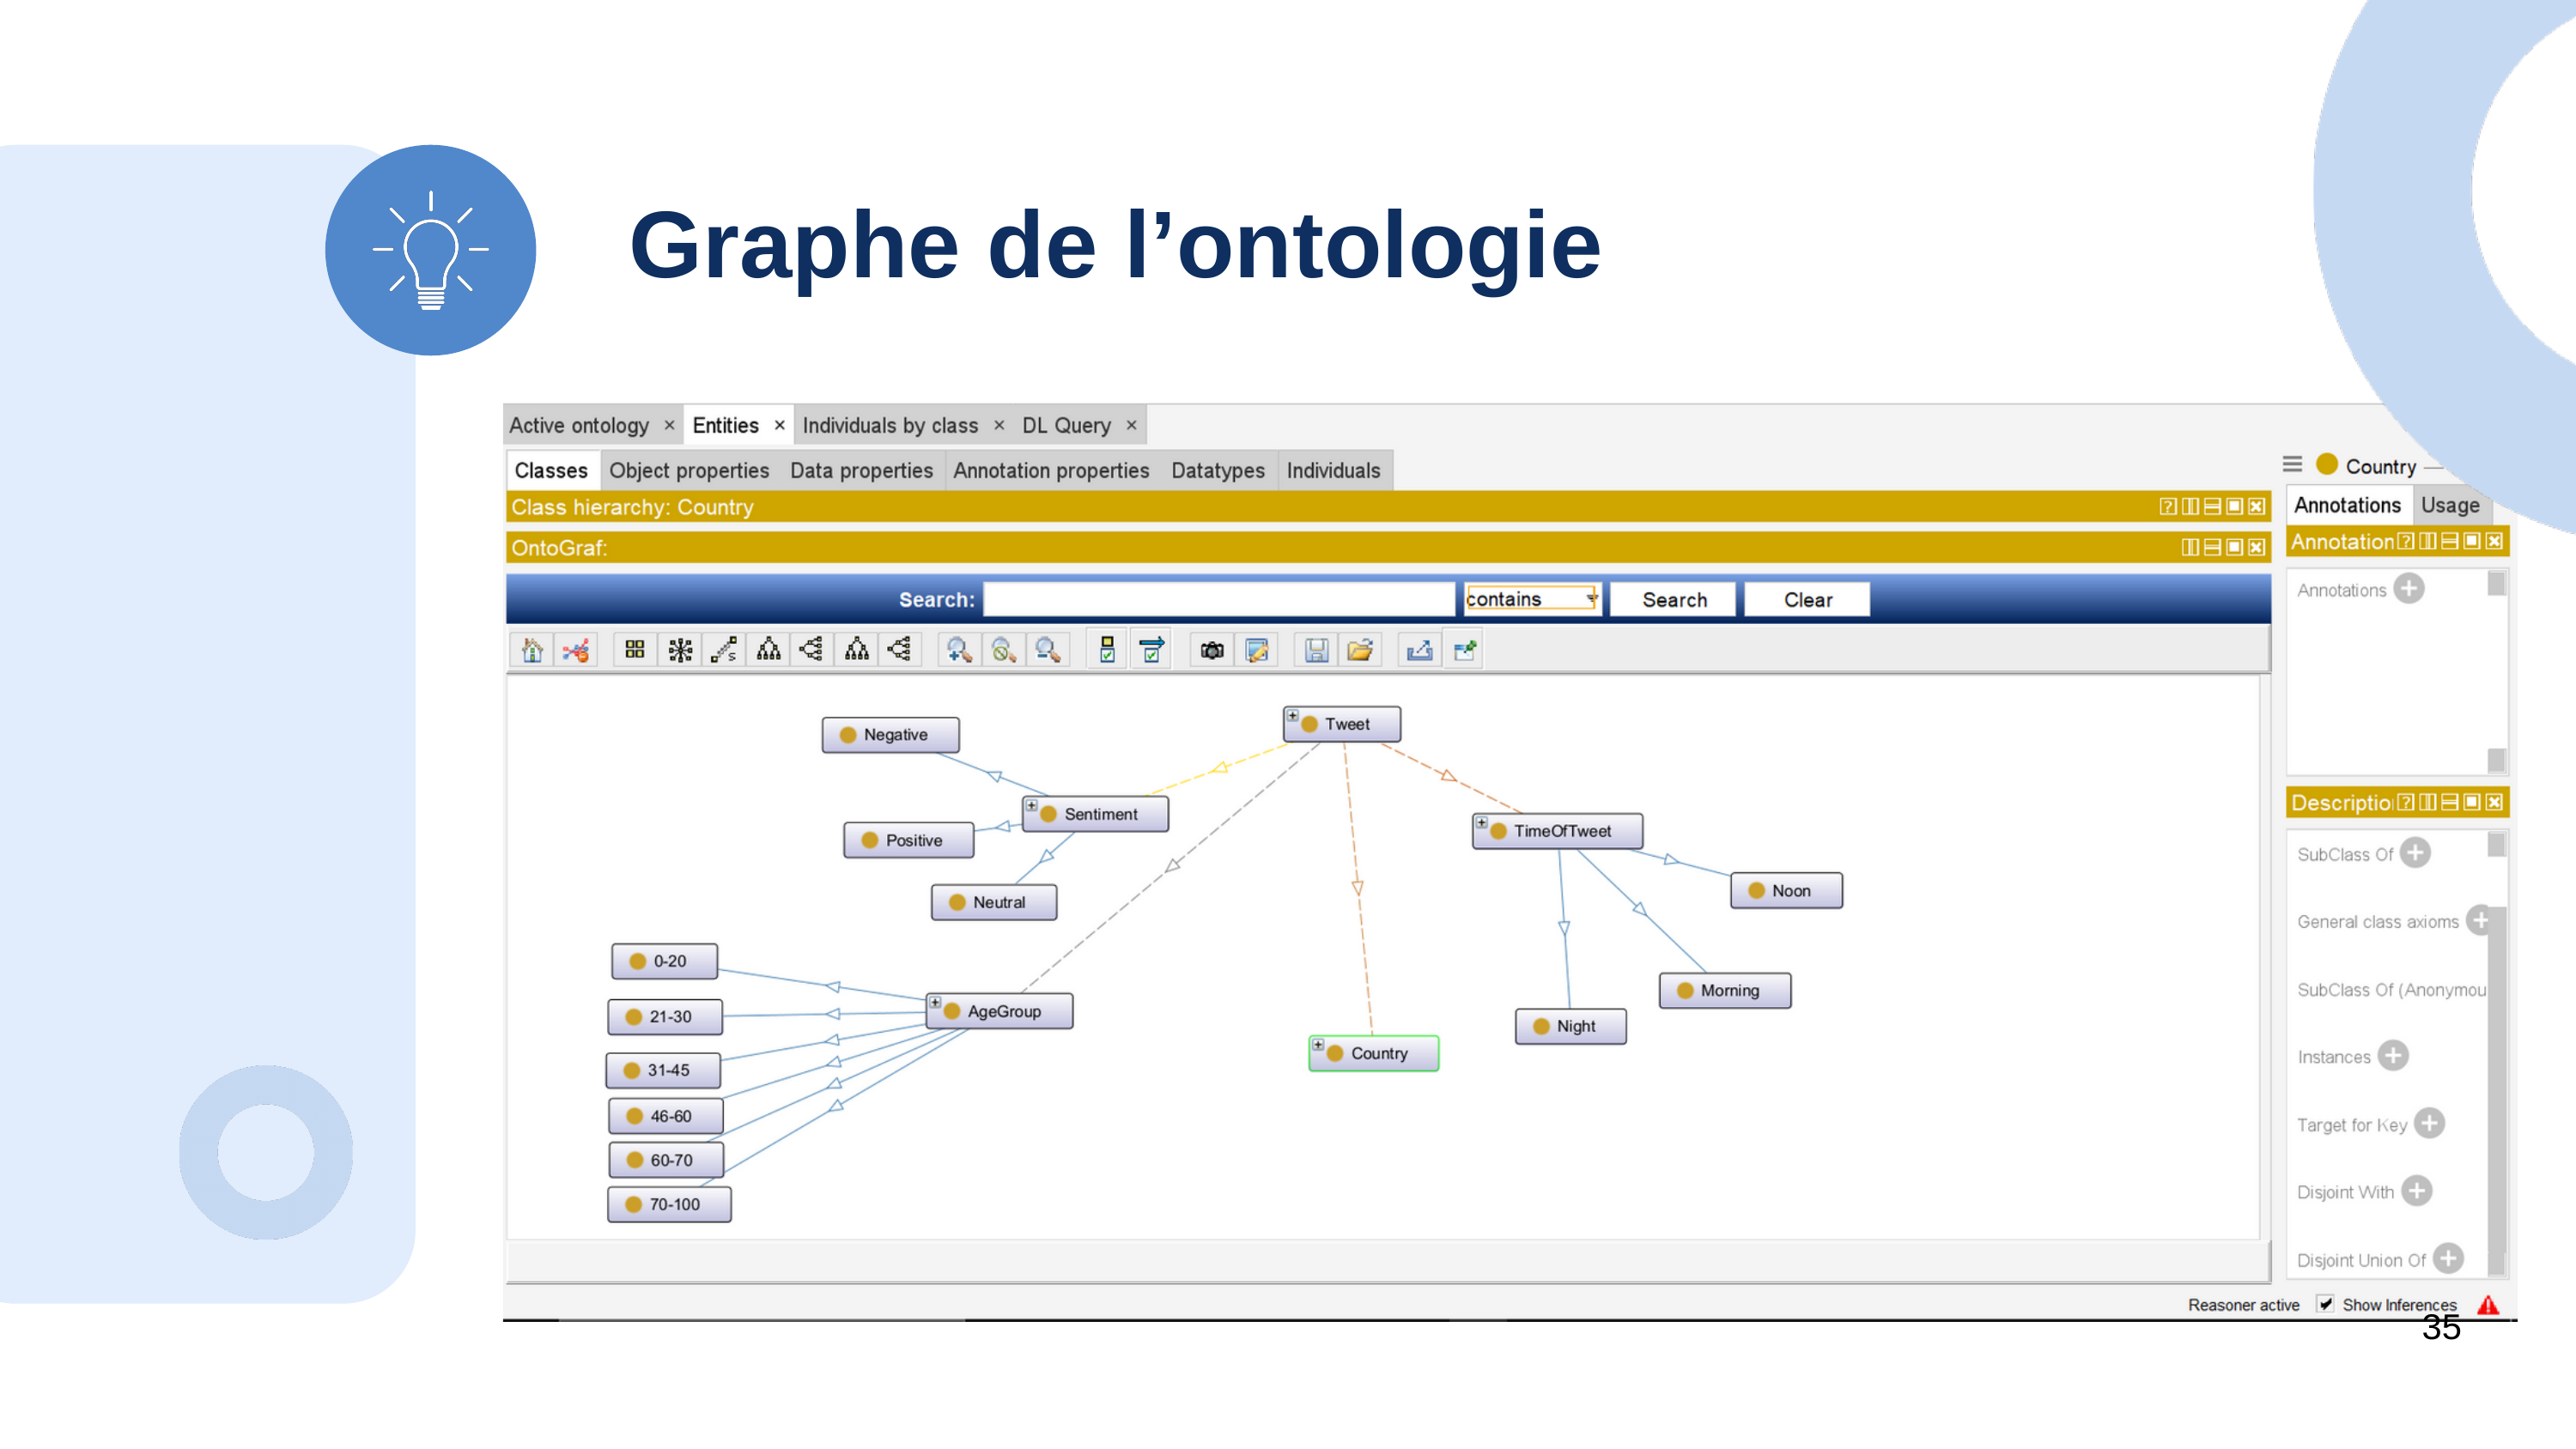

Graphe de l’ontologie

Création des classes

35